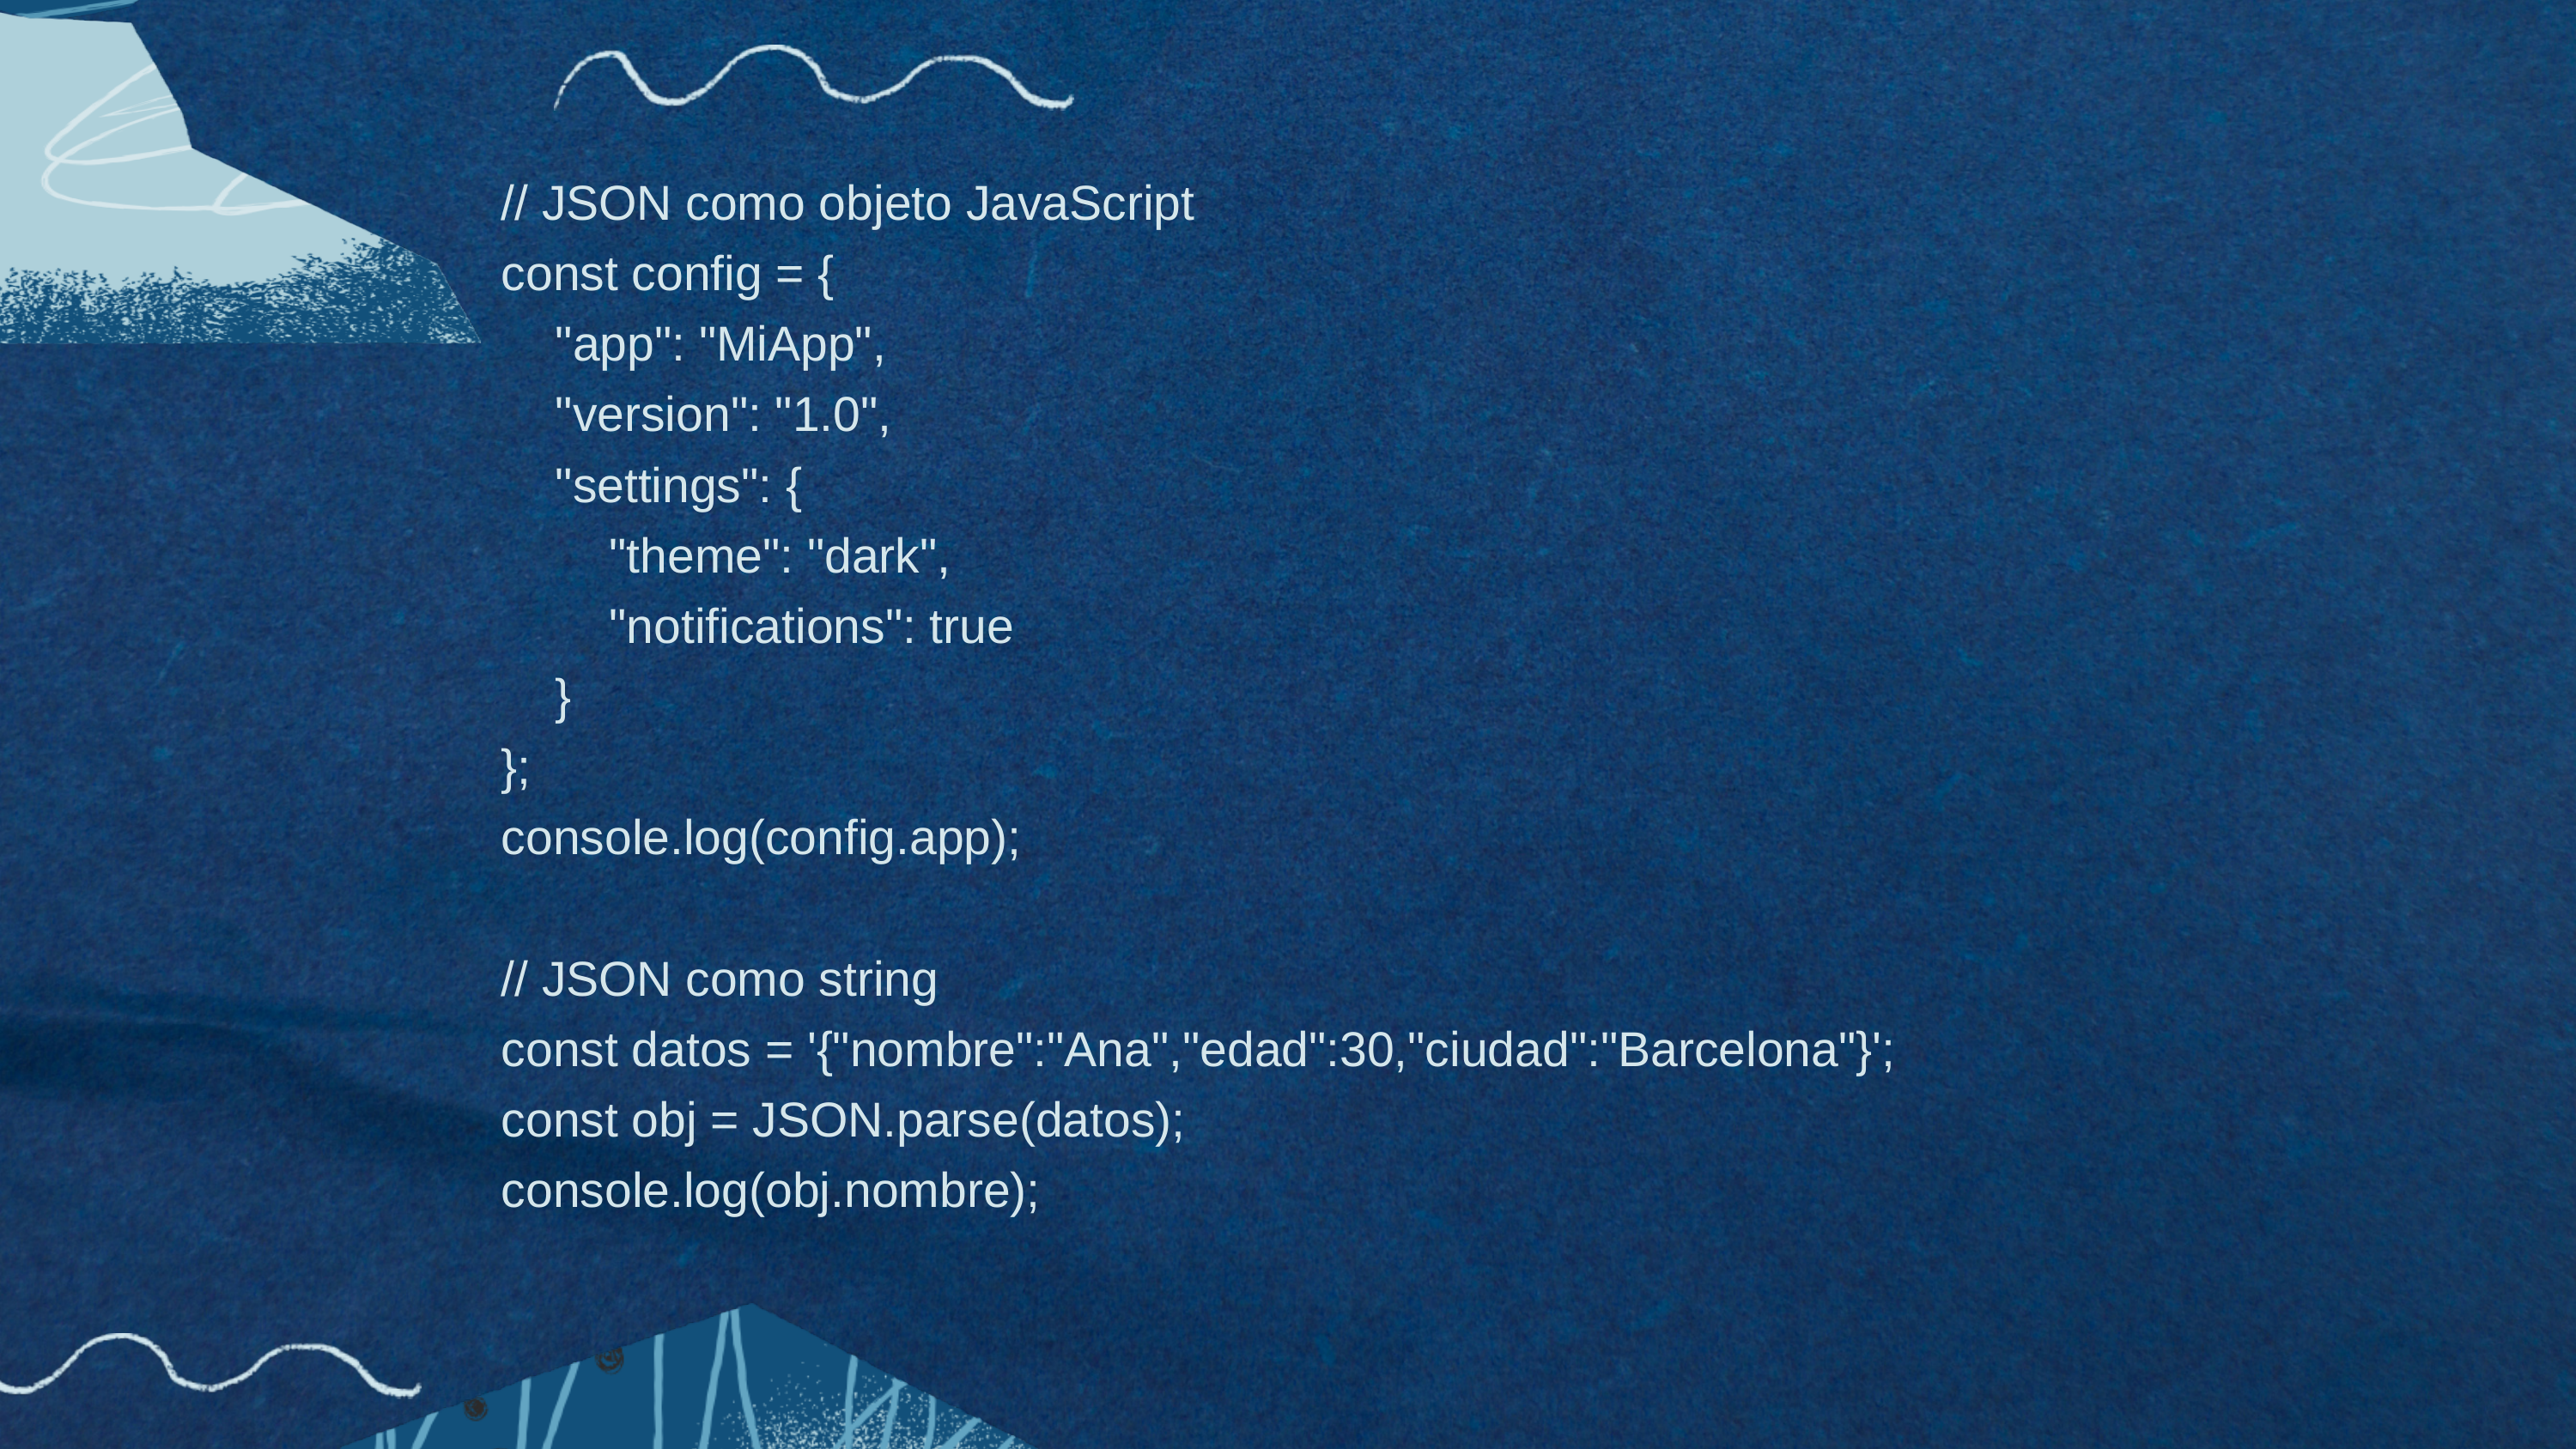

// JSON como objeto JavaScript
const config = {
    "app": "MiApp",
    "version": "1.0",
    "settings": {
        "theme": "dark",
        "notifications": true
    }
};
console.log(config.app);

// JSON como string
const datos = '{"nombre":"Ana","edad":30,"ciudad":"Barcelona"}';
const obj = JSON.parse(datos);
console.log(obj.nombre);